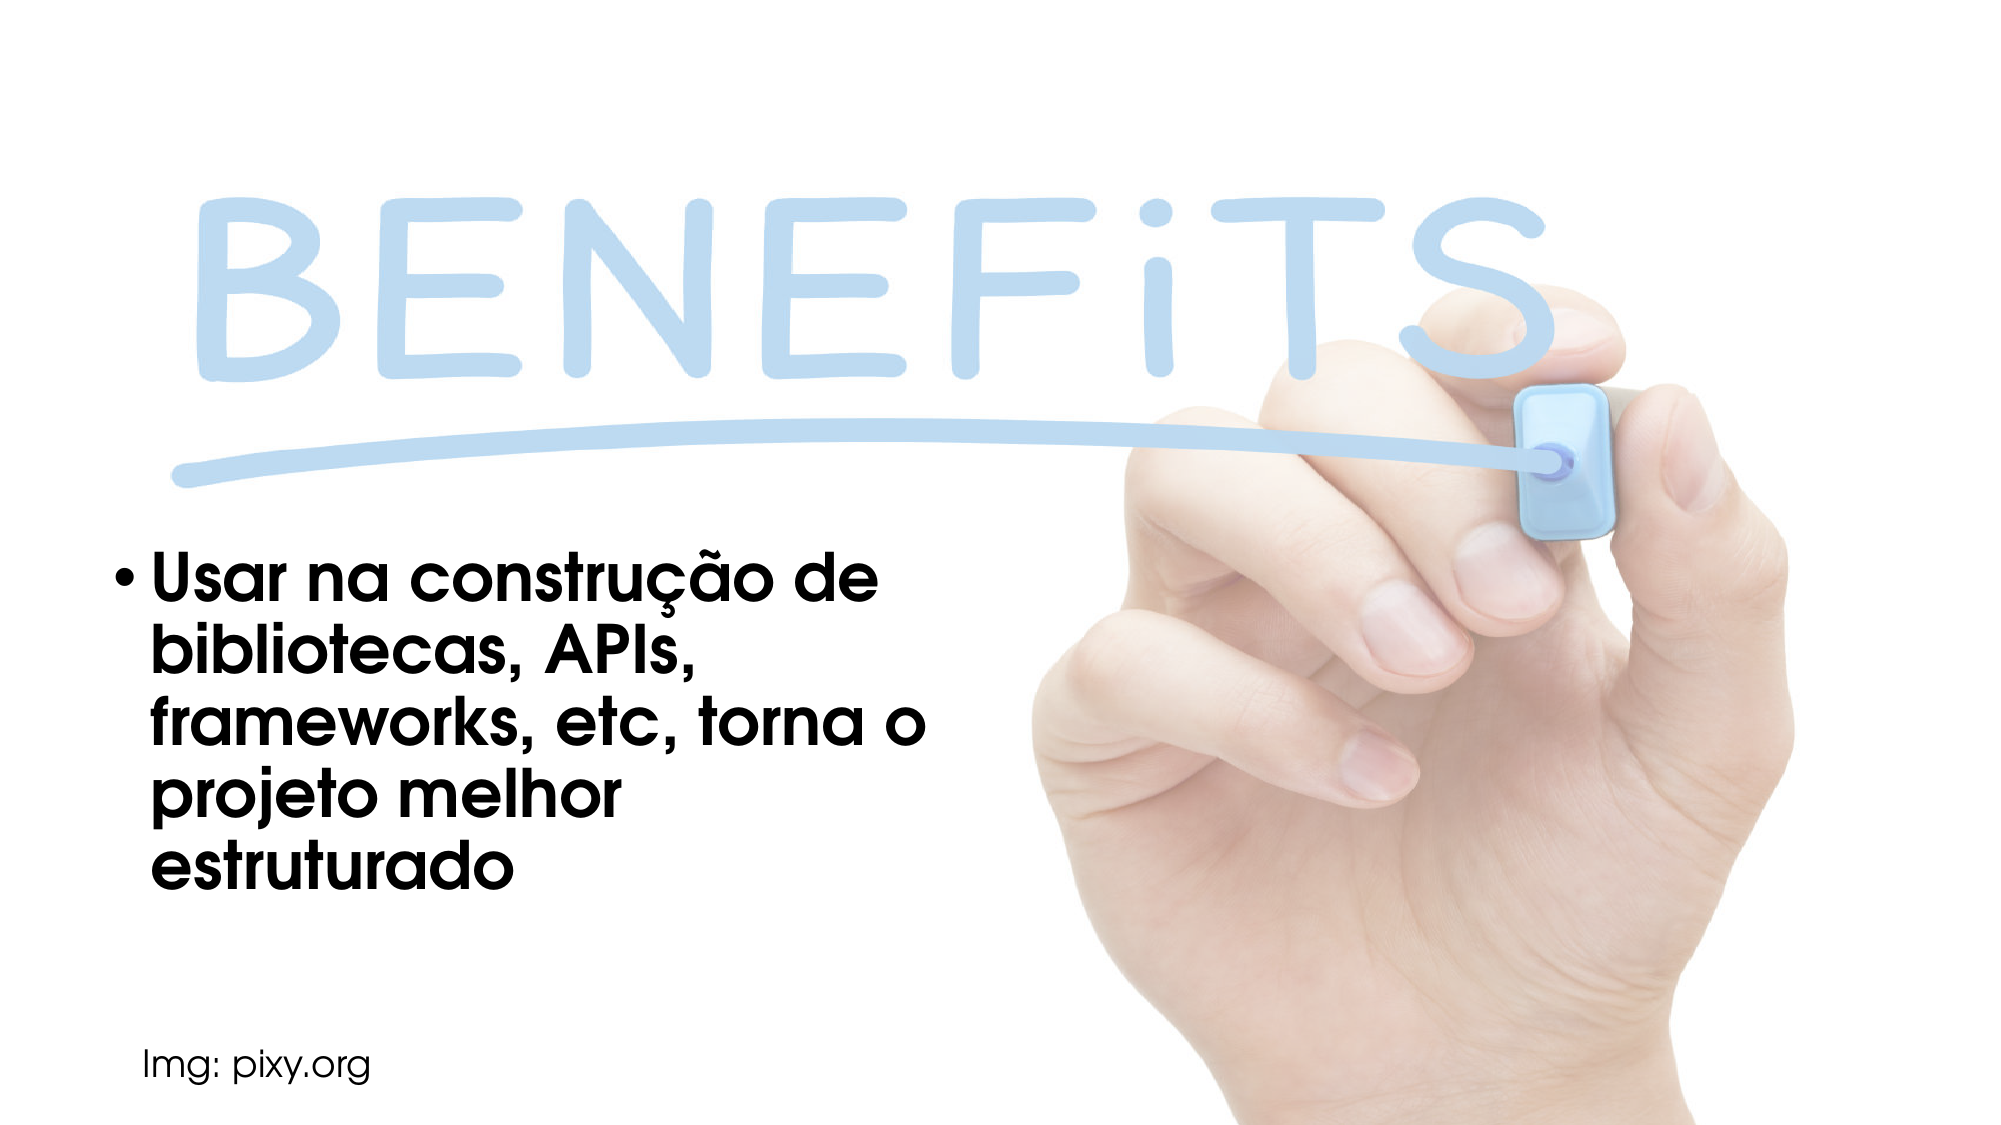

26
Usar na construção de bibliotecas, APIs, frameworks, etc, torna o projeto melhor estruturado
Img: pixy.org